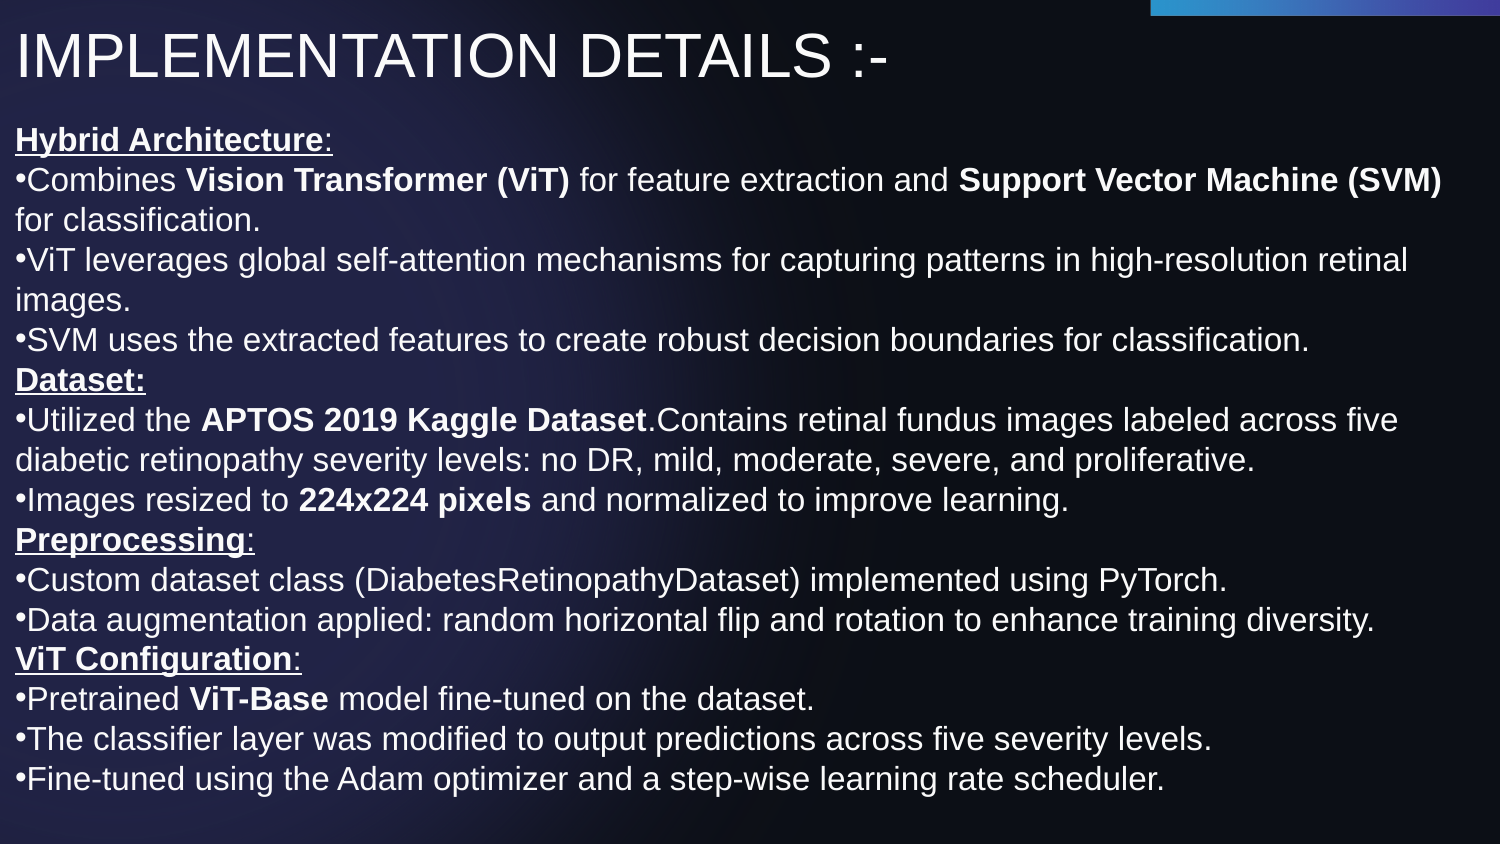

# IMPLEMENTATION DETAILS :-
Hybrid Architecture:
Combines Vision Transformer (ViT) for feature extraction and Support Vector Machine (SVM) for classification.
ViT leverages global self-attention mechanisms for capturing patterns in high-resolution retinal images.
SVM uses the extracted features to create robust decision boundaries for classification.
Dataset:
Utilized the APTOS 2019 Kaggle Dataset.Contains retinal fundus images labeled across five diabetic retinopathy severity levels: no DR, mild, moderate, severe, and proliferative.
Images resized to 224x224 pixels and normalized to improve learning.
Preprocessing:
Custom dataset class (DiabetesRetinopathyDataset) implemented using PyTorch.
Data augmentation applied: random horizontal flip and rotation to enhance training diversity.
ViT Configuration:
Pretrained ViT-Base model fine-tuned on the dataset.
The classifier layer was modified to output predictions across five severity levels.
Fine-tuned using the Adam optimizer and a step-wise learning rate scheduler.